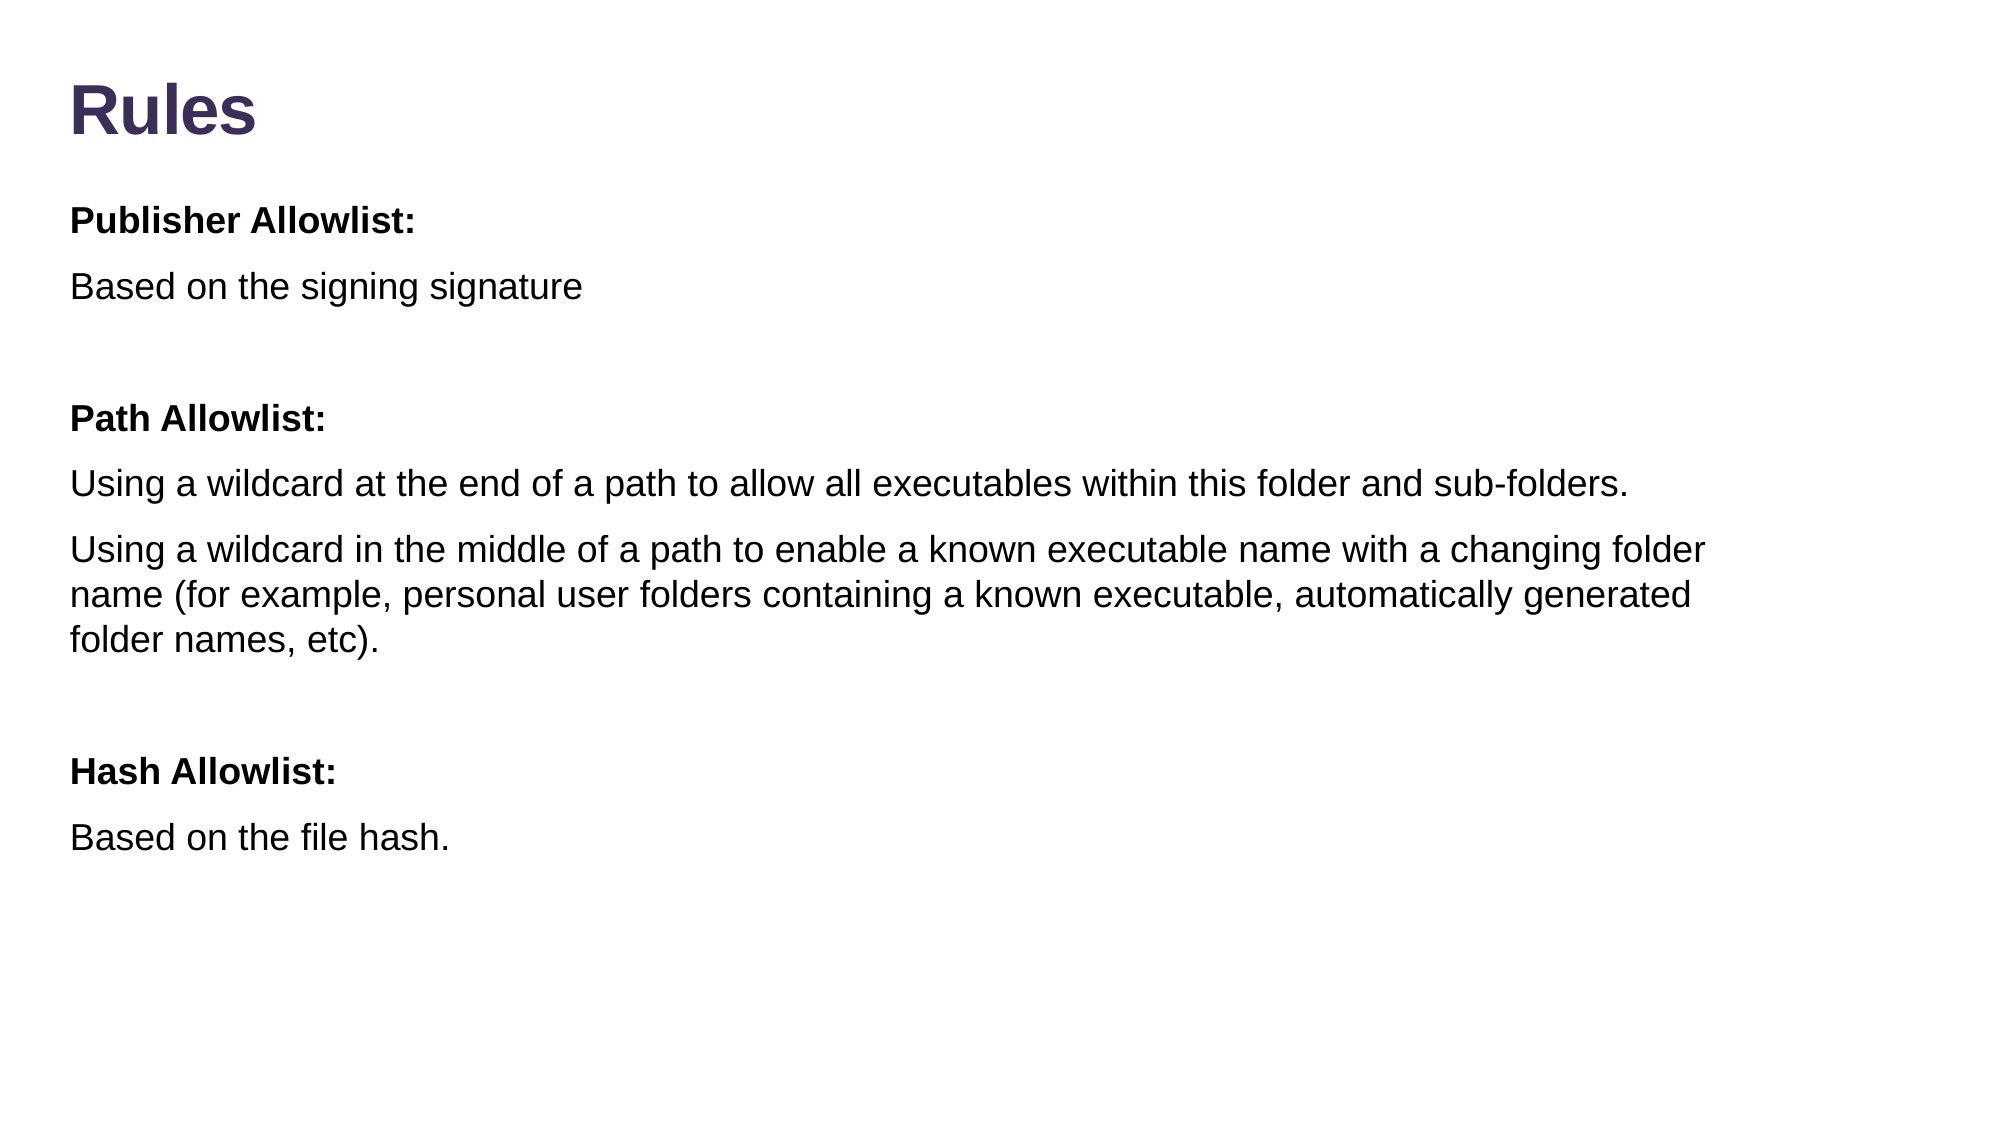

# Rules
Publisher Allowlist:
Based on the signing signature

Path Allowlist:
Using a wildcard at the end of a path to allow all executables within this folder and sub-folders.
Using a wildcard in the middle of a path to enable a known executable name with a changing folder name (for example, personal user folders containing a known executable, automatically generated folder names, etc).

Hash Allowlist:
Based on the file hash.